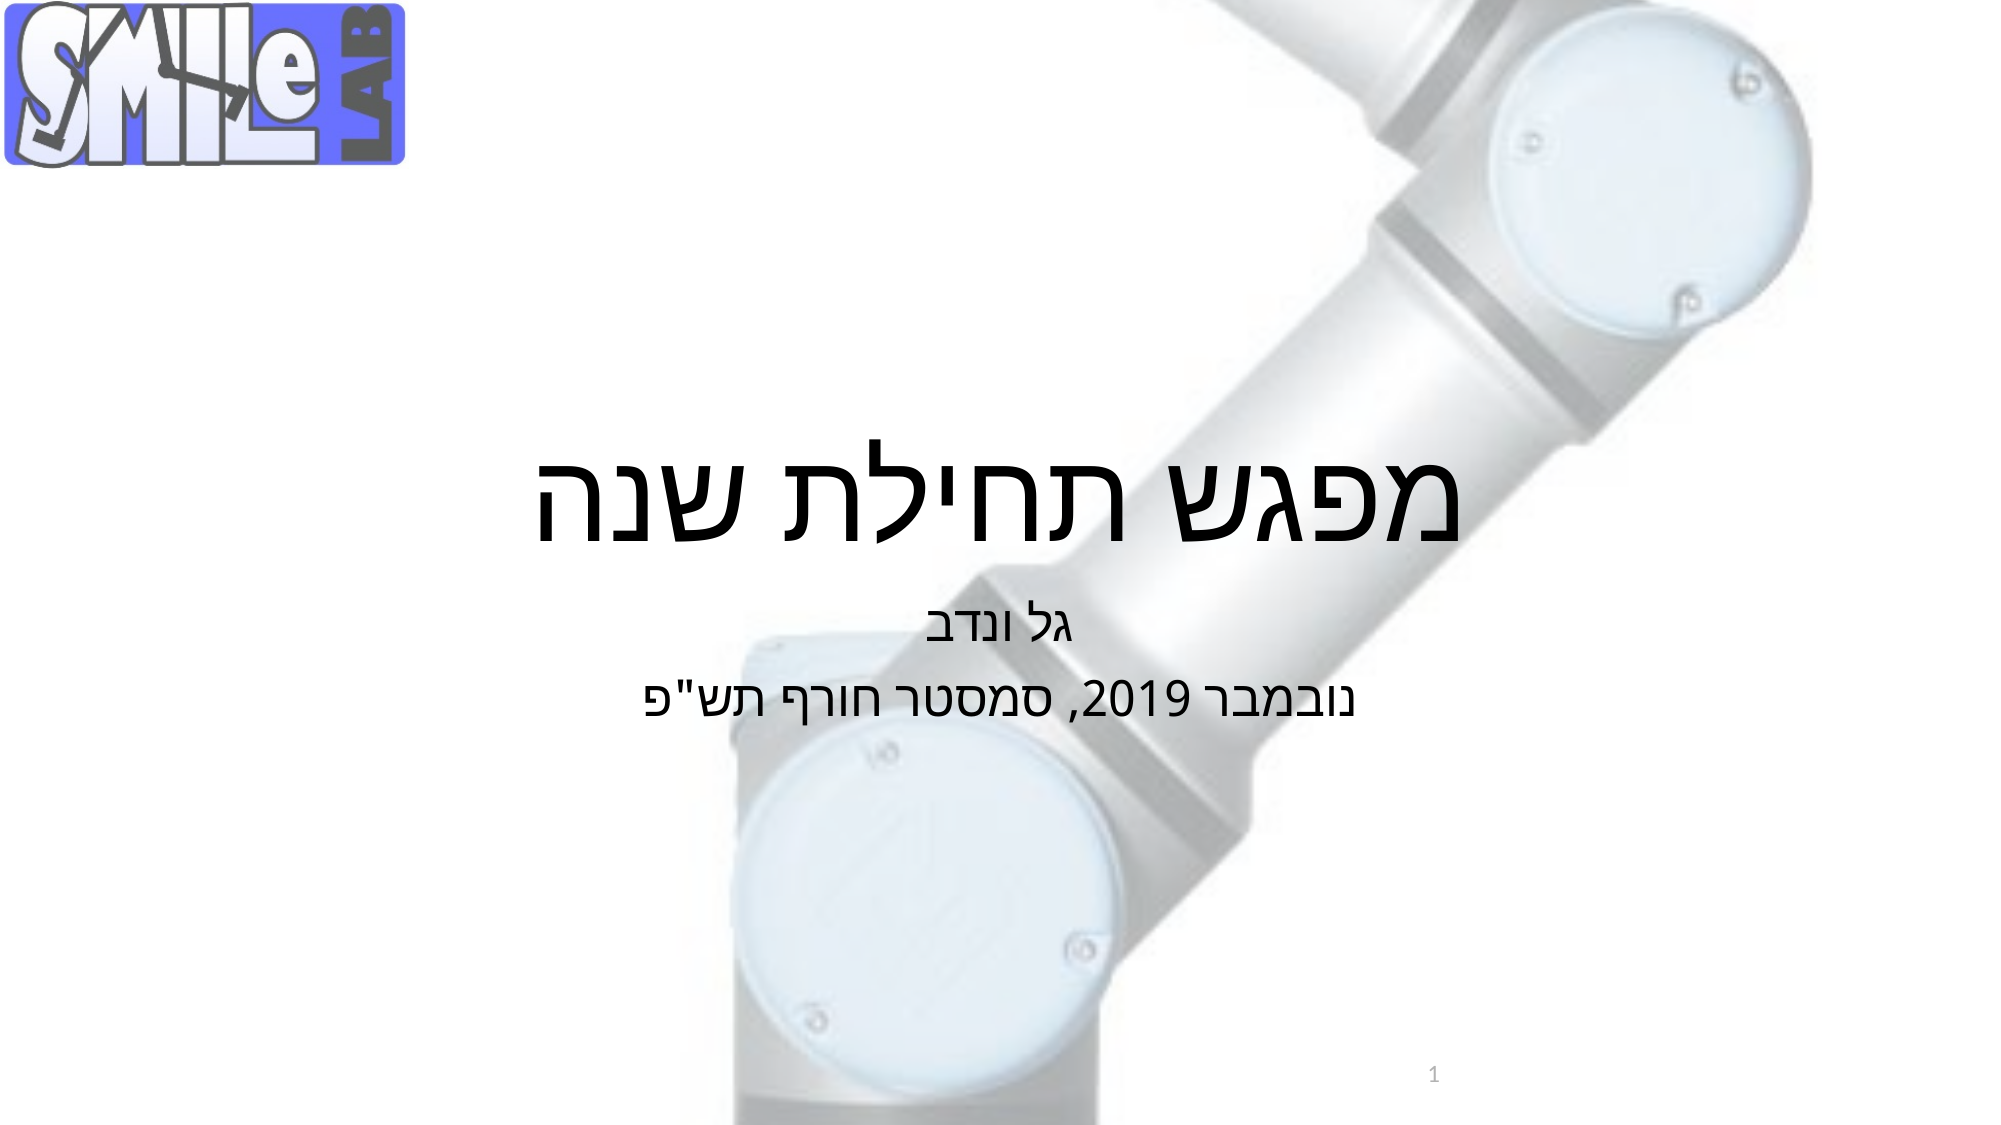

# מפגש תחילת שנה
גל ונדב
נובמבר 2019, סמסטר חורף תש"פ
1